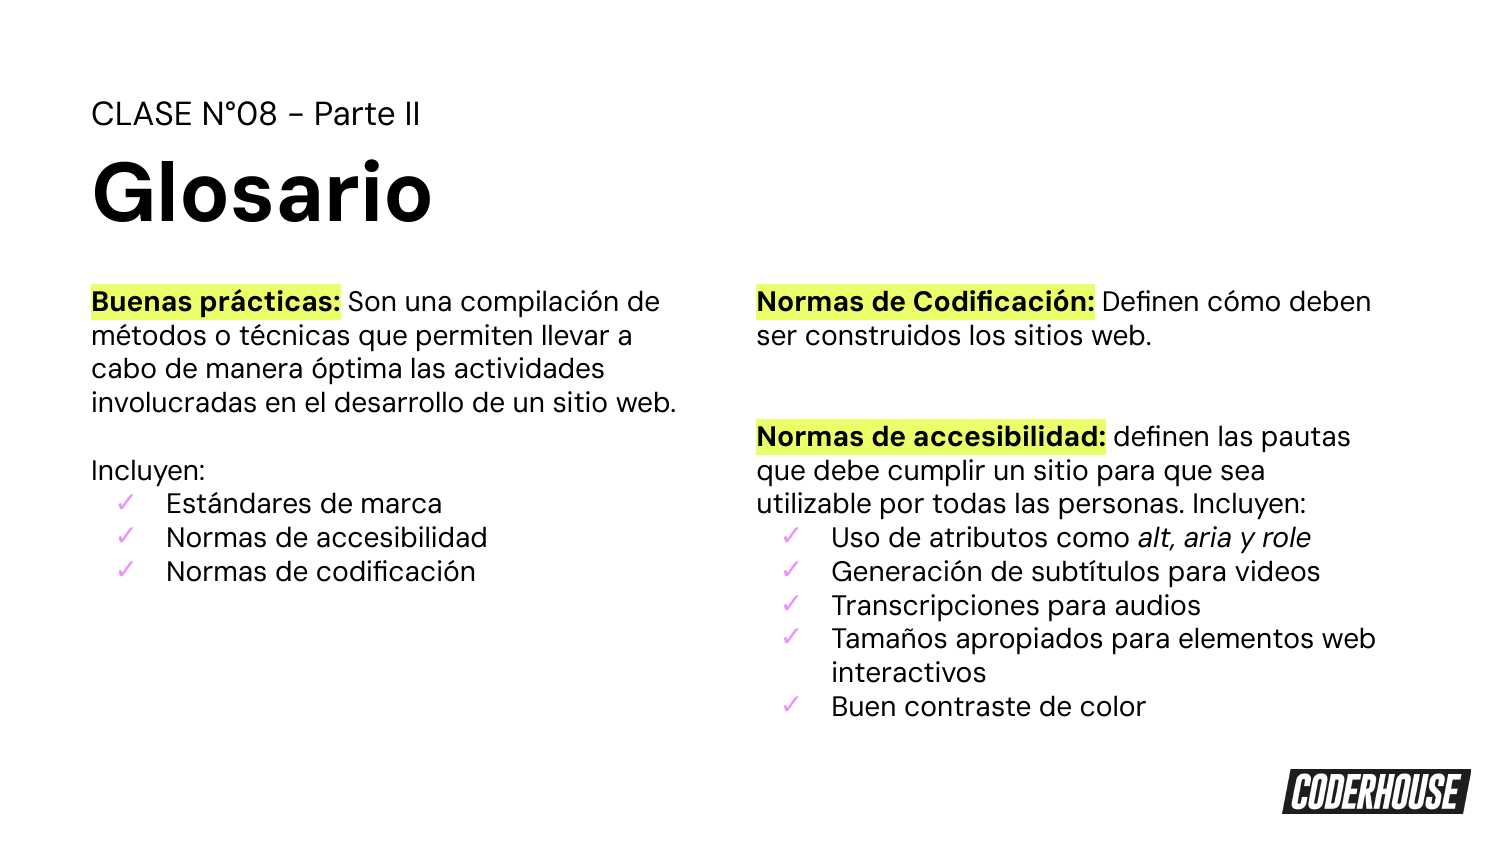

CLASE N°08 - Parte II
Glosario
Buenas prácticas: Son una compilación de métodos o técnicas que permiten llevar a cabo de manera óptima las actividades involucradas en el desarrollo de un sitio web.

Incluyen:
Estándares de marca
Normas de accesibilidad
Normas de codificación
Normas de Codificación: Definen cómo deben ser construidos los sitios web.

Normas de accesibilidad: definen las pautas que debe cumplir un sitio para que sea utilizable por todas las personas. Incluyen:
Uso de atributos como alt, aria y role
Generación de subtítulos para videos
Transcripciones para audios
Tamaños apropiados para elementos web interactivos
Buen contraste de color